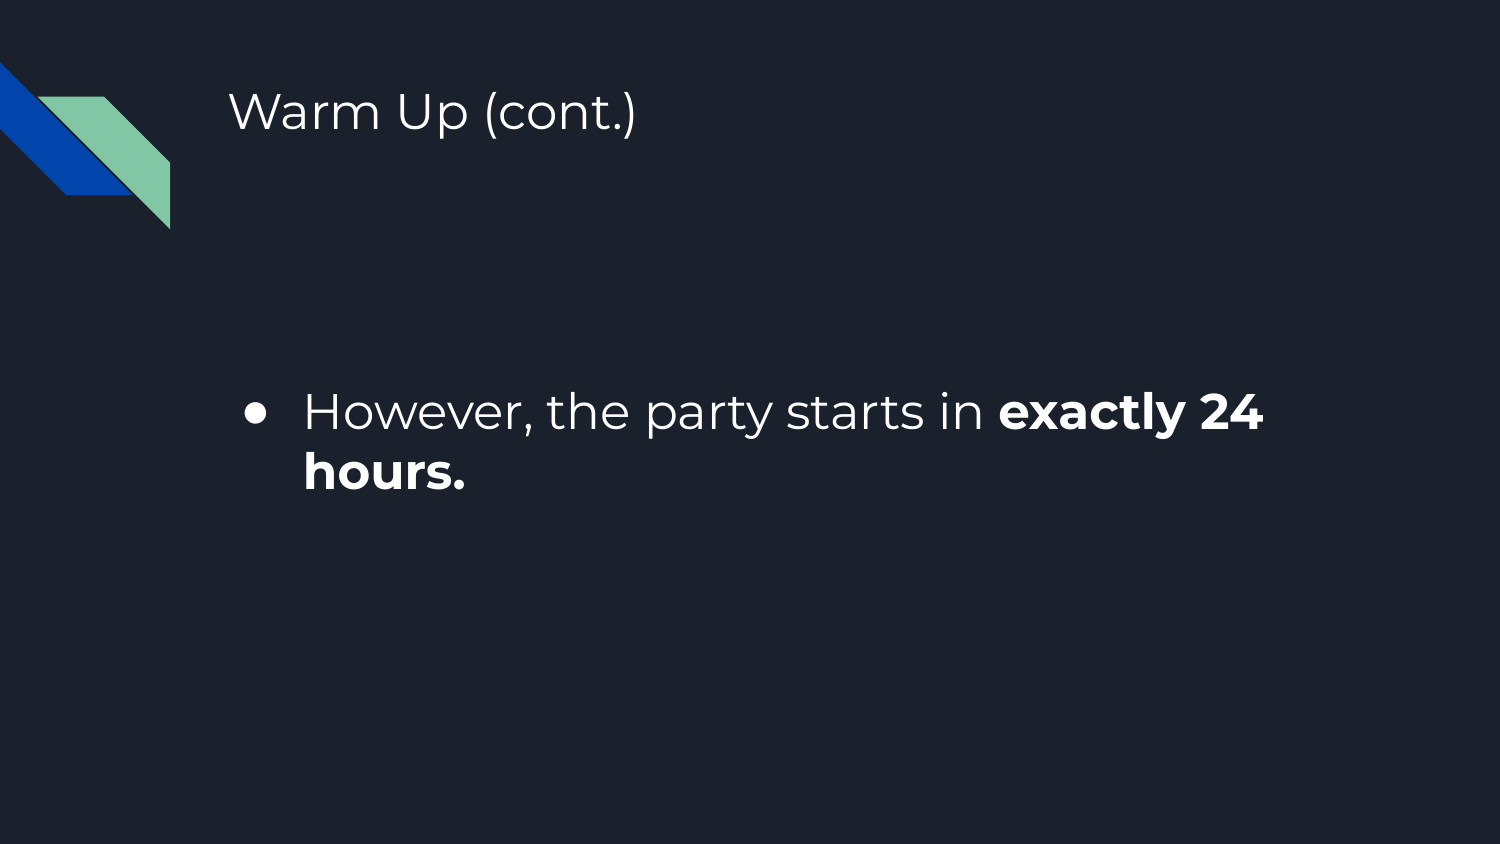

# Warm Up (cont.)

However, the party starts in exactly 24 hours.